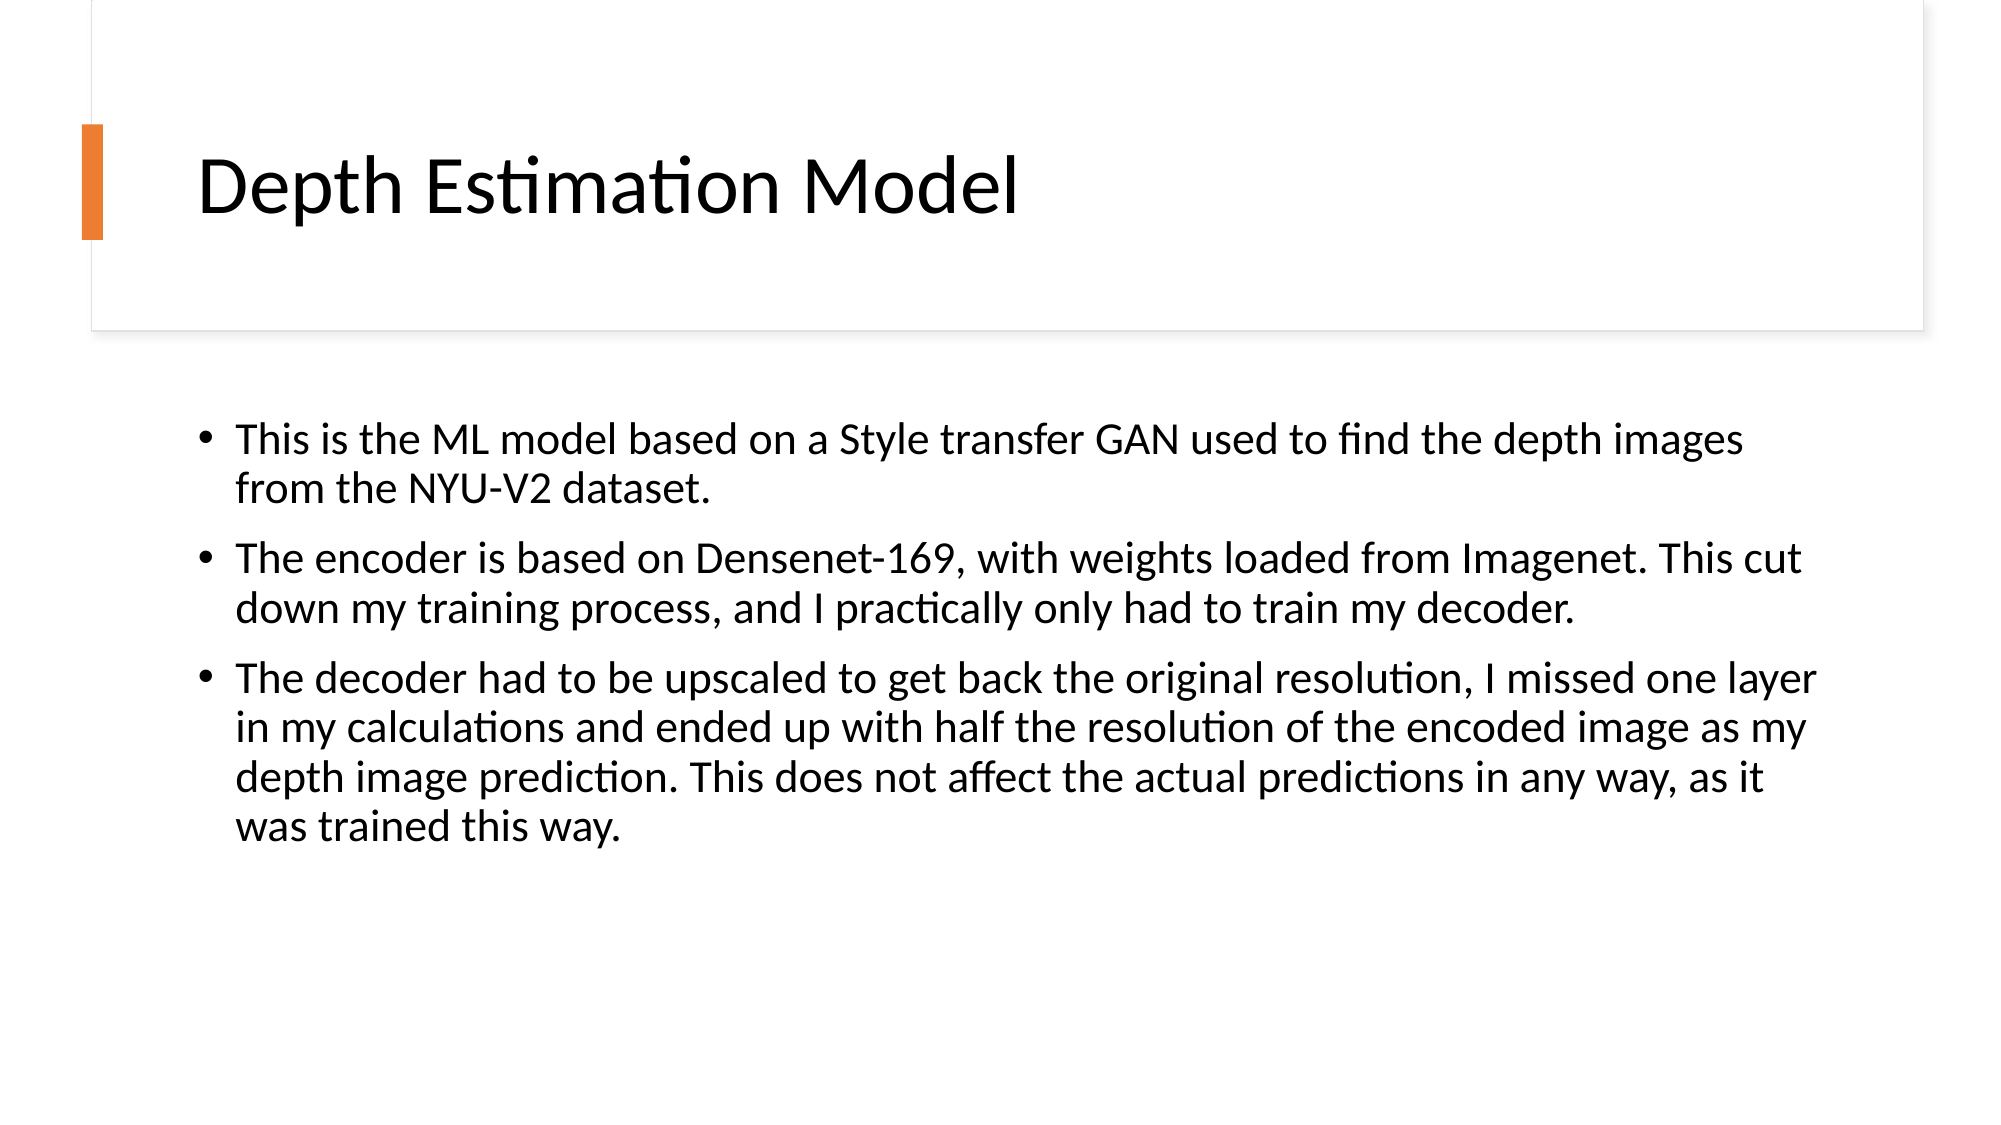

# Depth Estimation Model

This is the ML model based on a Style transfer GAN used to find the depth images from the NYU-V2 dataset.
The encoder is based on Densenet-169, with weights loaded from Imagenet. This cut down my training process, and I practically only had to train my decoder.
The decoder had to be upscaled to get back the original resolution, I missed one layer in my calculations and ended up with half the resolution of the encoded image as my depth image prediction. This does not affect the actual predictions in any way, as it was trained this way.